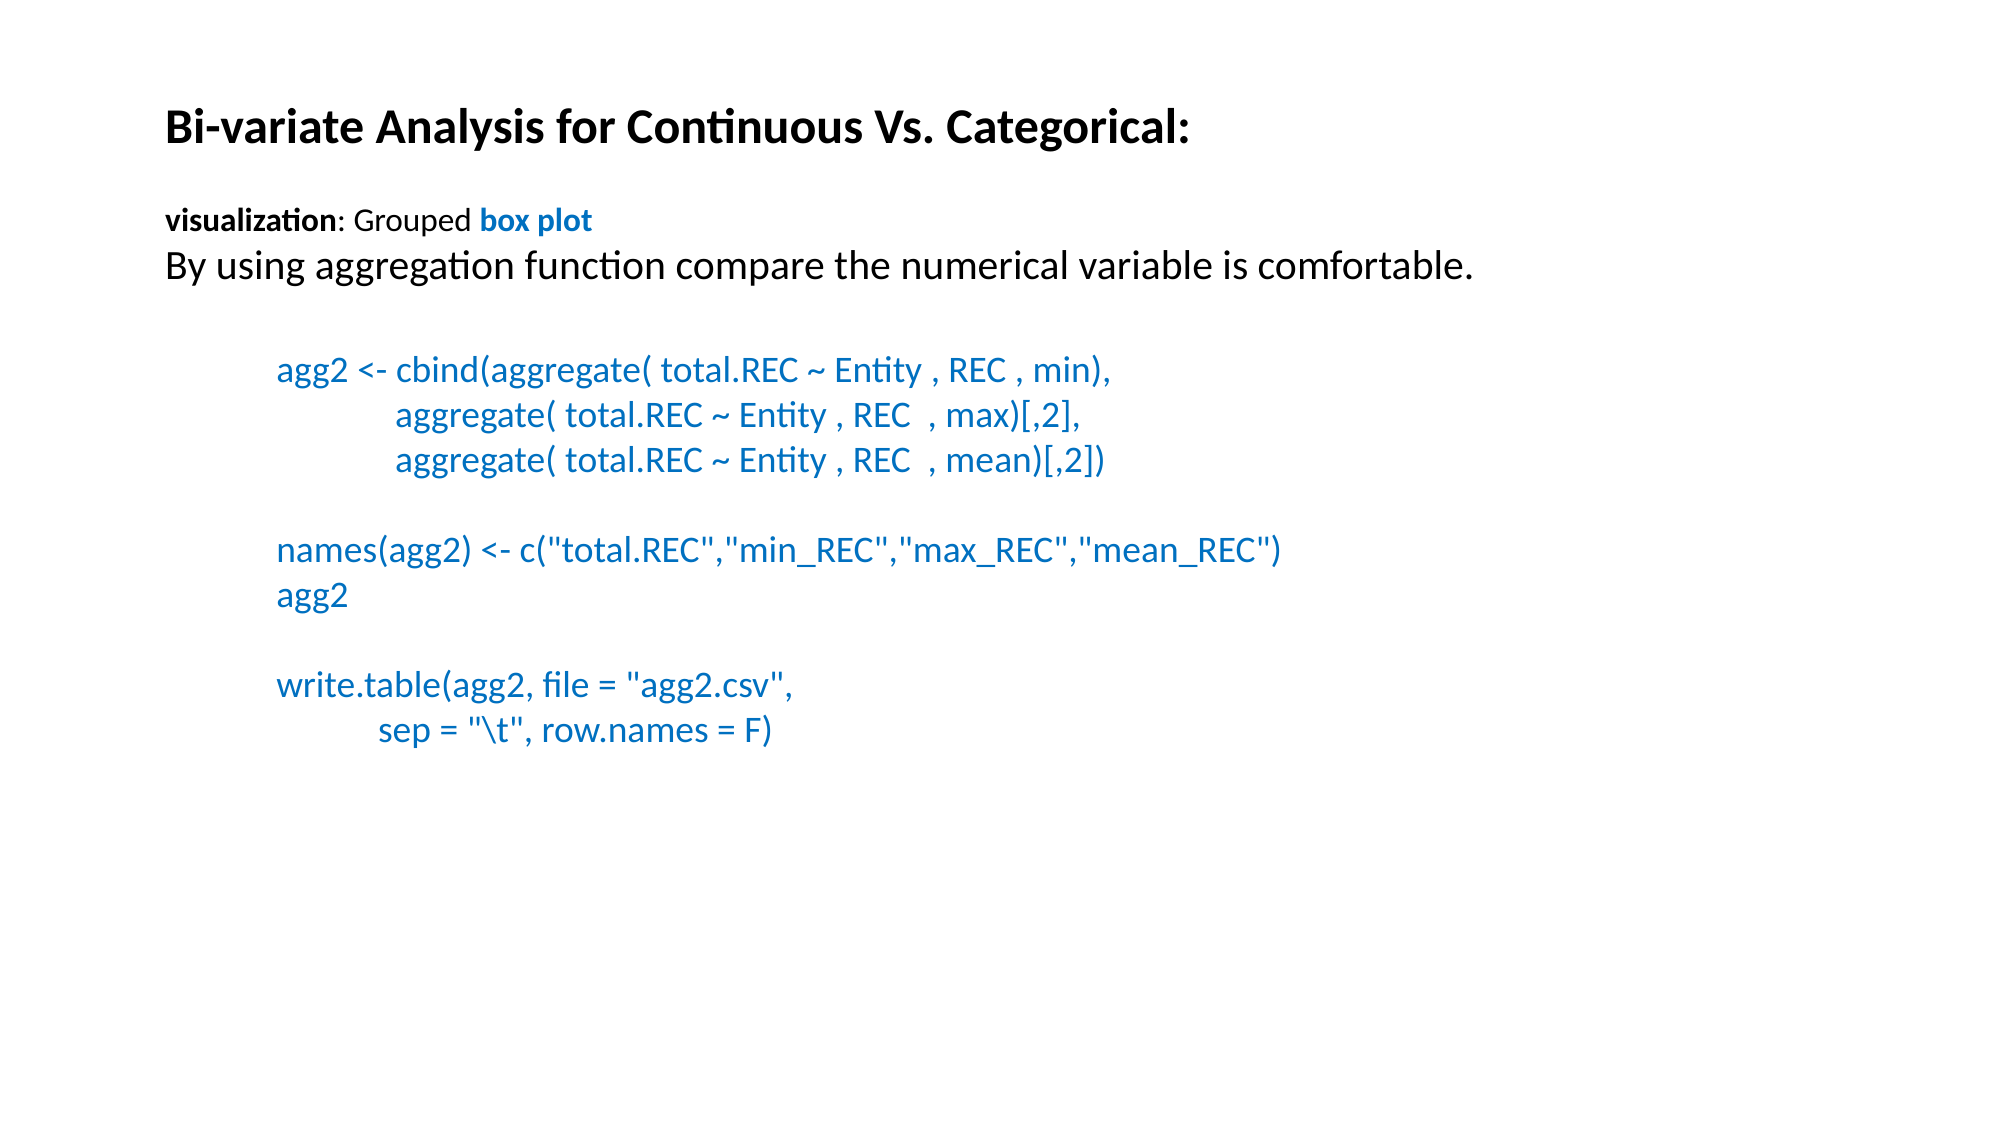

Bi-variate Analysis for Continuous Vs. Categorical:
visualization: Grouped box plot
By using aggregation function compare the numerical variable is comfortable.
agg2 <- cbind(aggregate( total.REC ~ Entity , REC , min),
              aggregate( total.REC ~ Entity , REC  , max)[,2],
              aggregate( total.REC ~ Entity , REC  , mean)[,2])

names(agg2) <- c("total.REC","min_REC","max_REC","mean_REC")
agg2

write.table(agg2, file = "agg2.csv",
            sep = "\t", row.names = F)